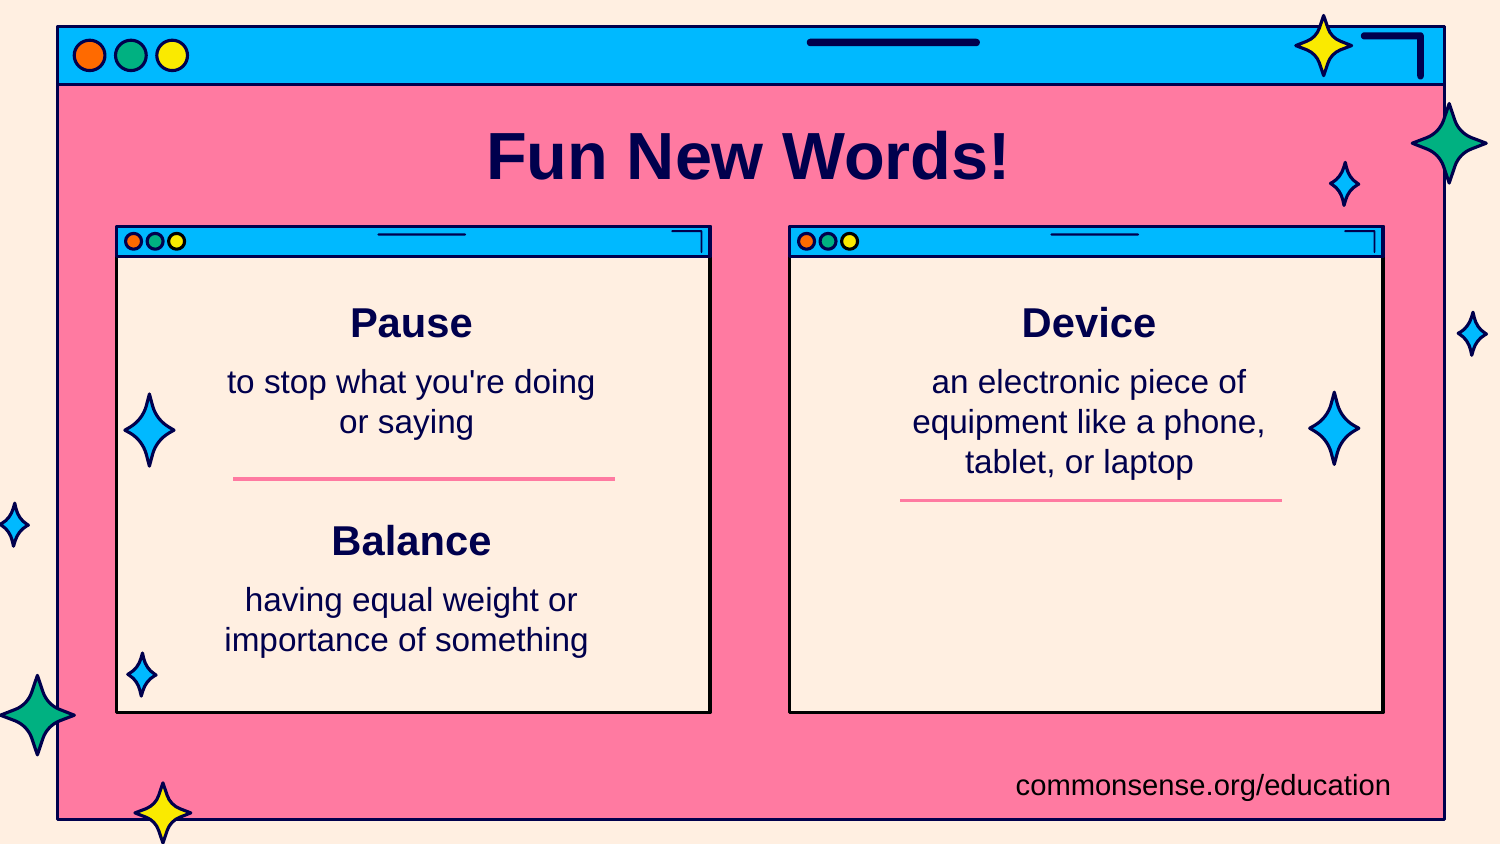

# Fun New Words!
Pause
Device
to stop what you're doing or saying
an electronic piece of equipment like a phone, tablet, or laptop

Balance
having equal weight or importance of something
commonsense.org/education